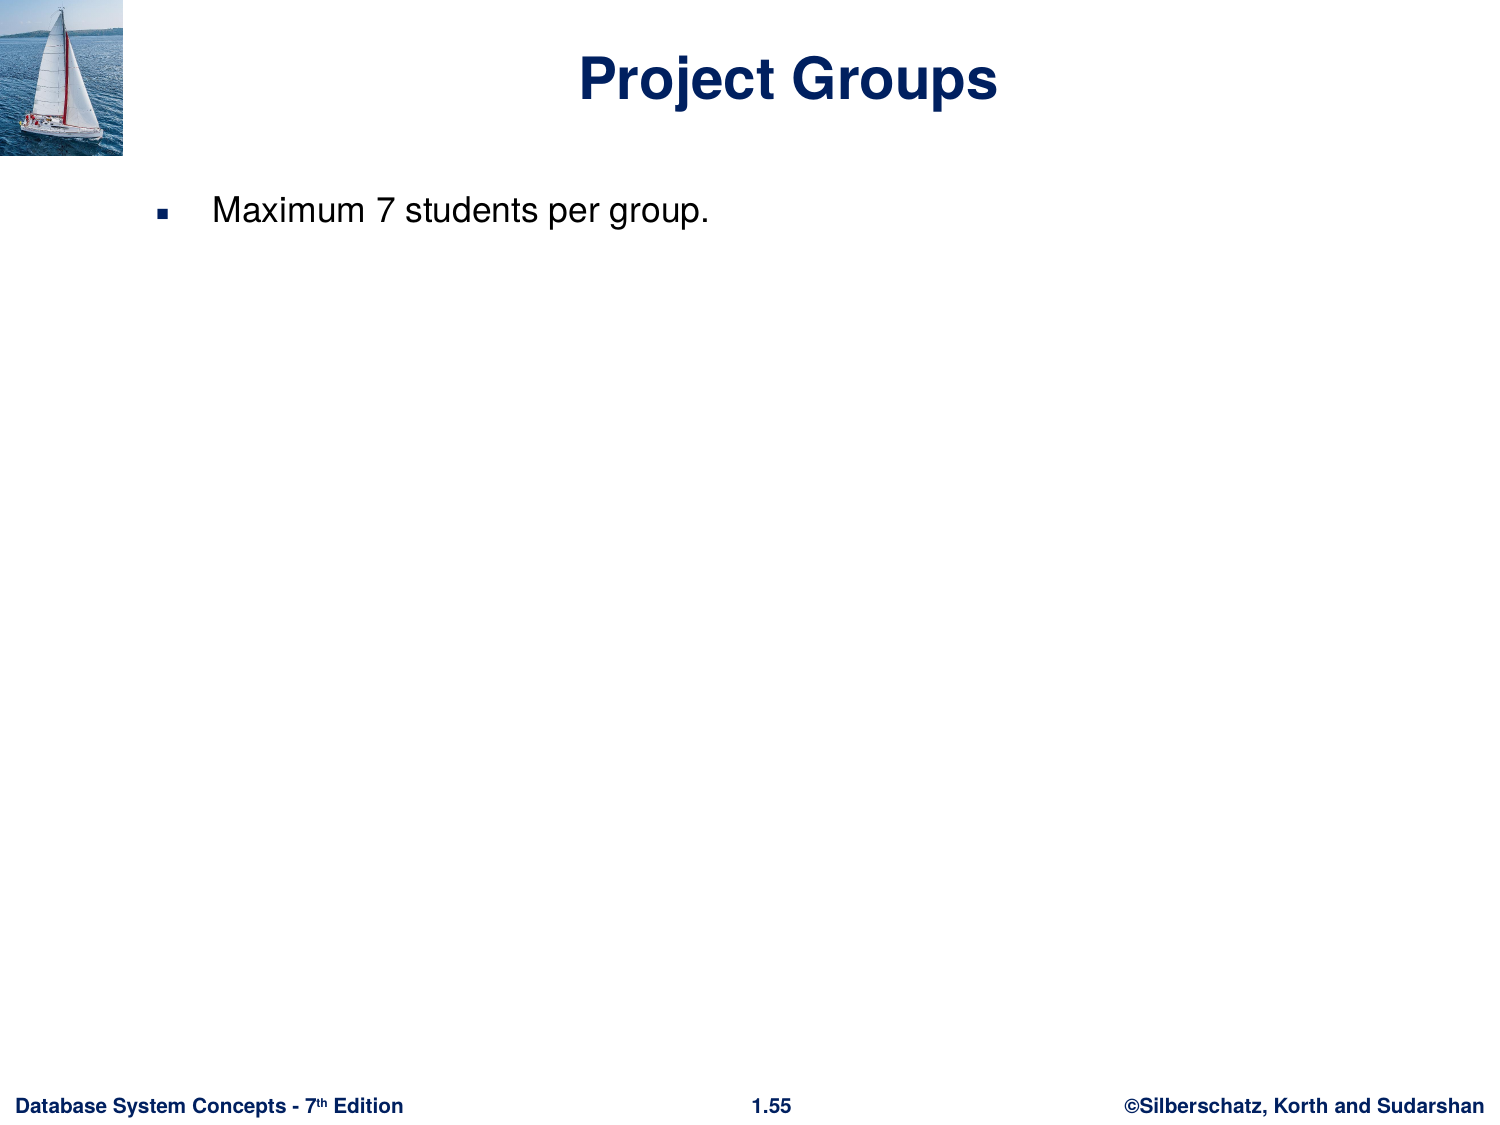

# Project Groups
Maximum 7 students per group.